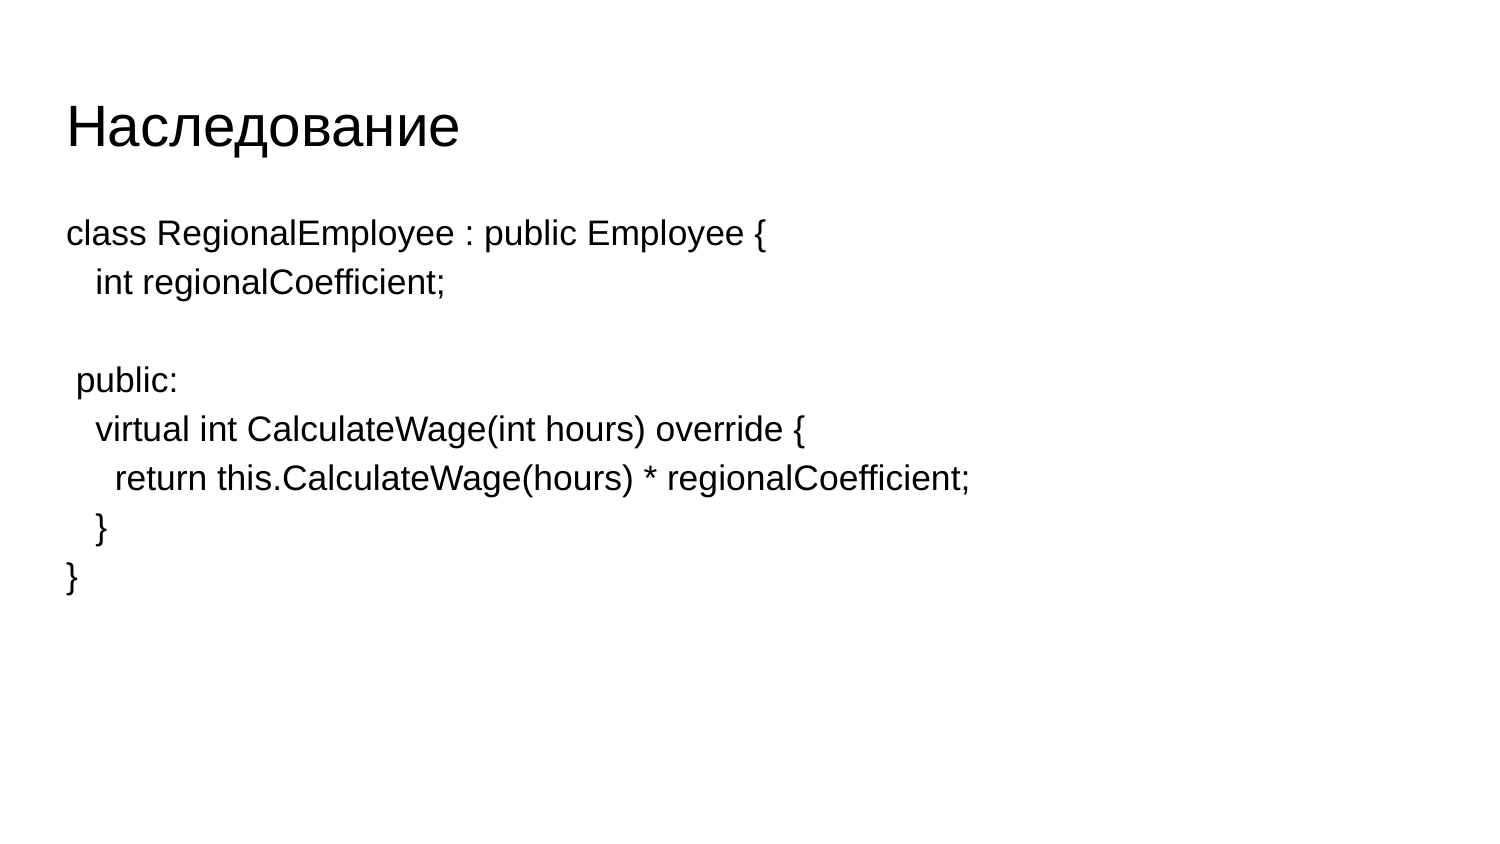

# Наследование
class RegionalEmployee : public Employee {
   int regionalCoefficient;

 public:
   virtual int CalculateWage(int hours) override {
     return this.CalculateWage(hours) * regionalCoefficient;
   }
}